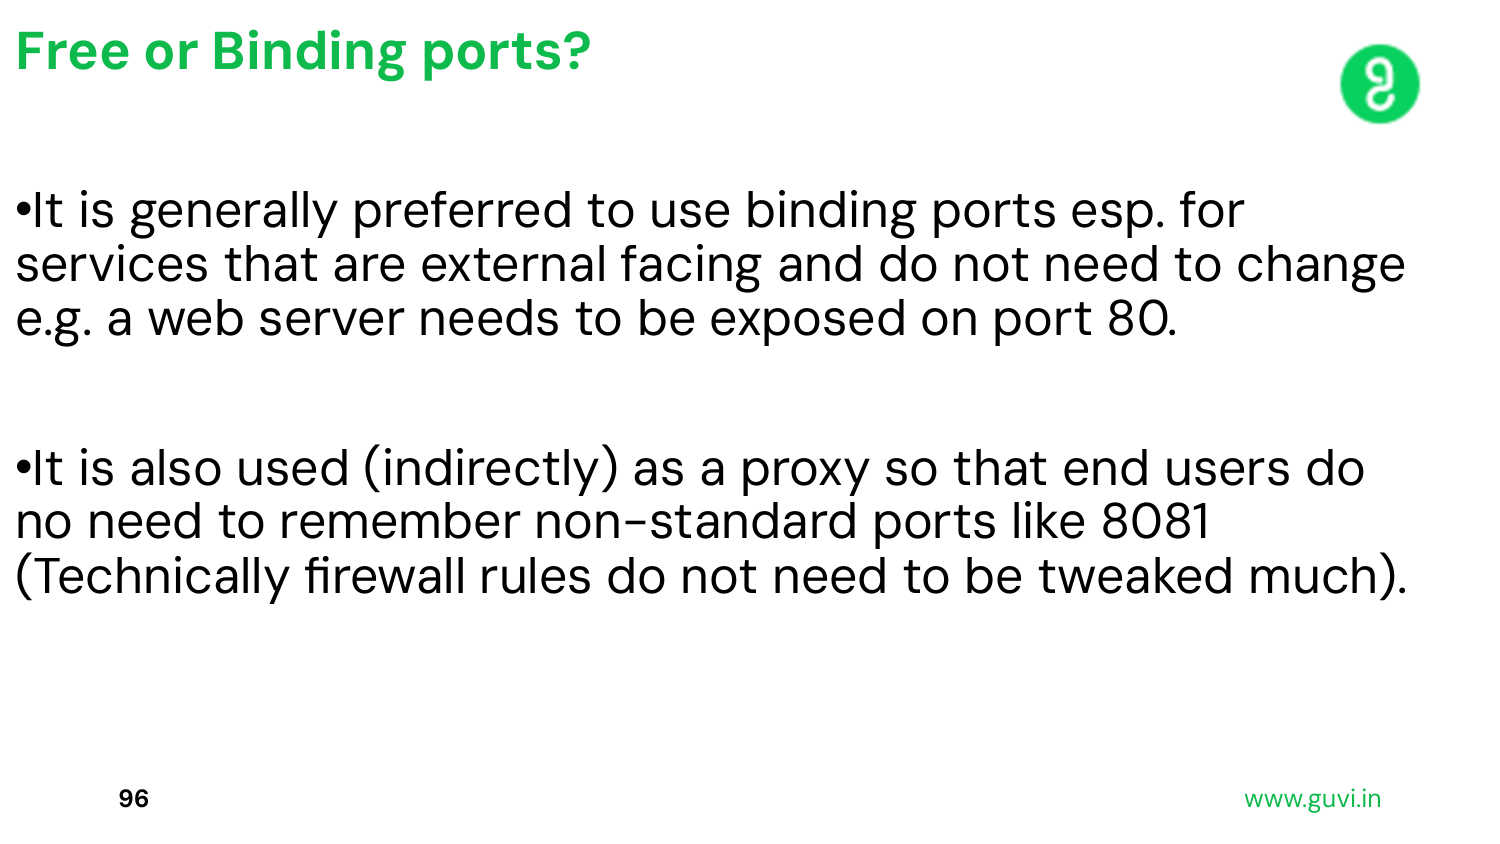

Free or Binding ports?
It is generally preferred to use binding ports esp. for services that are external facing and do not need to change e.g. a web server needs to be exposed on port 80.

It is also used (indirectly) as a proxy so that end users do no need to remember non-standard ports like 8081 (Technically firewall rules do not need to be tweaked much).

96
www.guvi.in